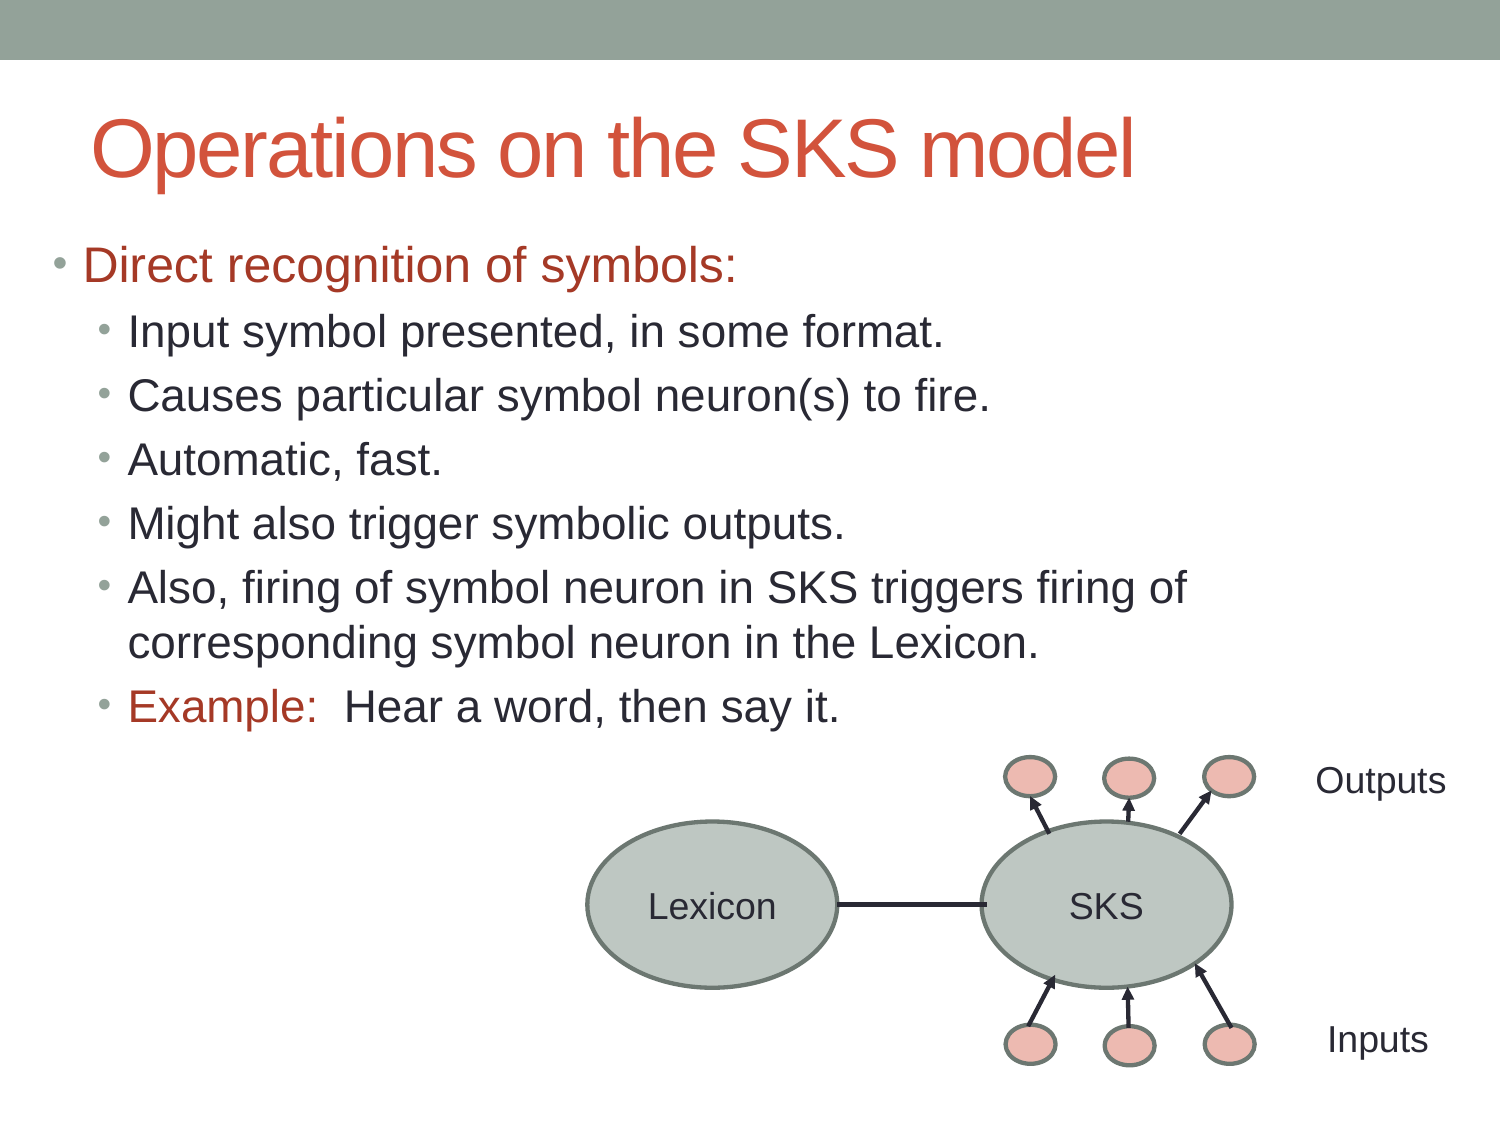

# Operations on the SKS model
Direct recognition of symbols:
Input symbol presented, in some format.
Causes particular symbol neuron(s) to fire.
Automatic, fast.
Might also trigger symbolic outputs.
Also, firing of symbol neuron in SKS triggers firing of corresponding symbol neuron in the Lexicon.
Example:  Hear a word, then say it.

Outputs

Lexicon
SKS

Inputs